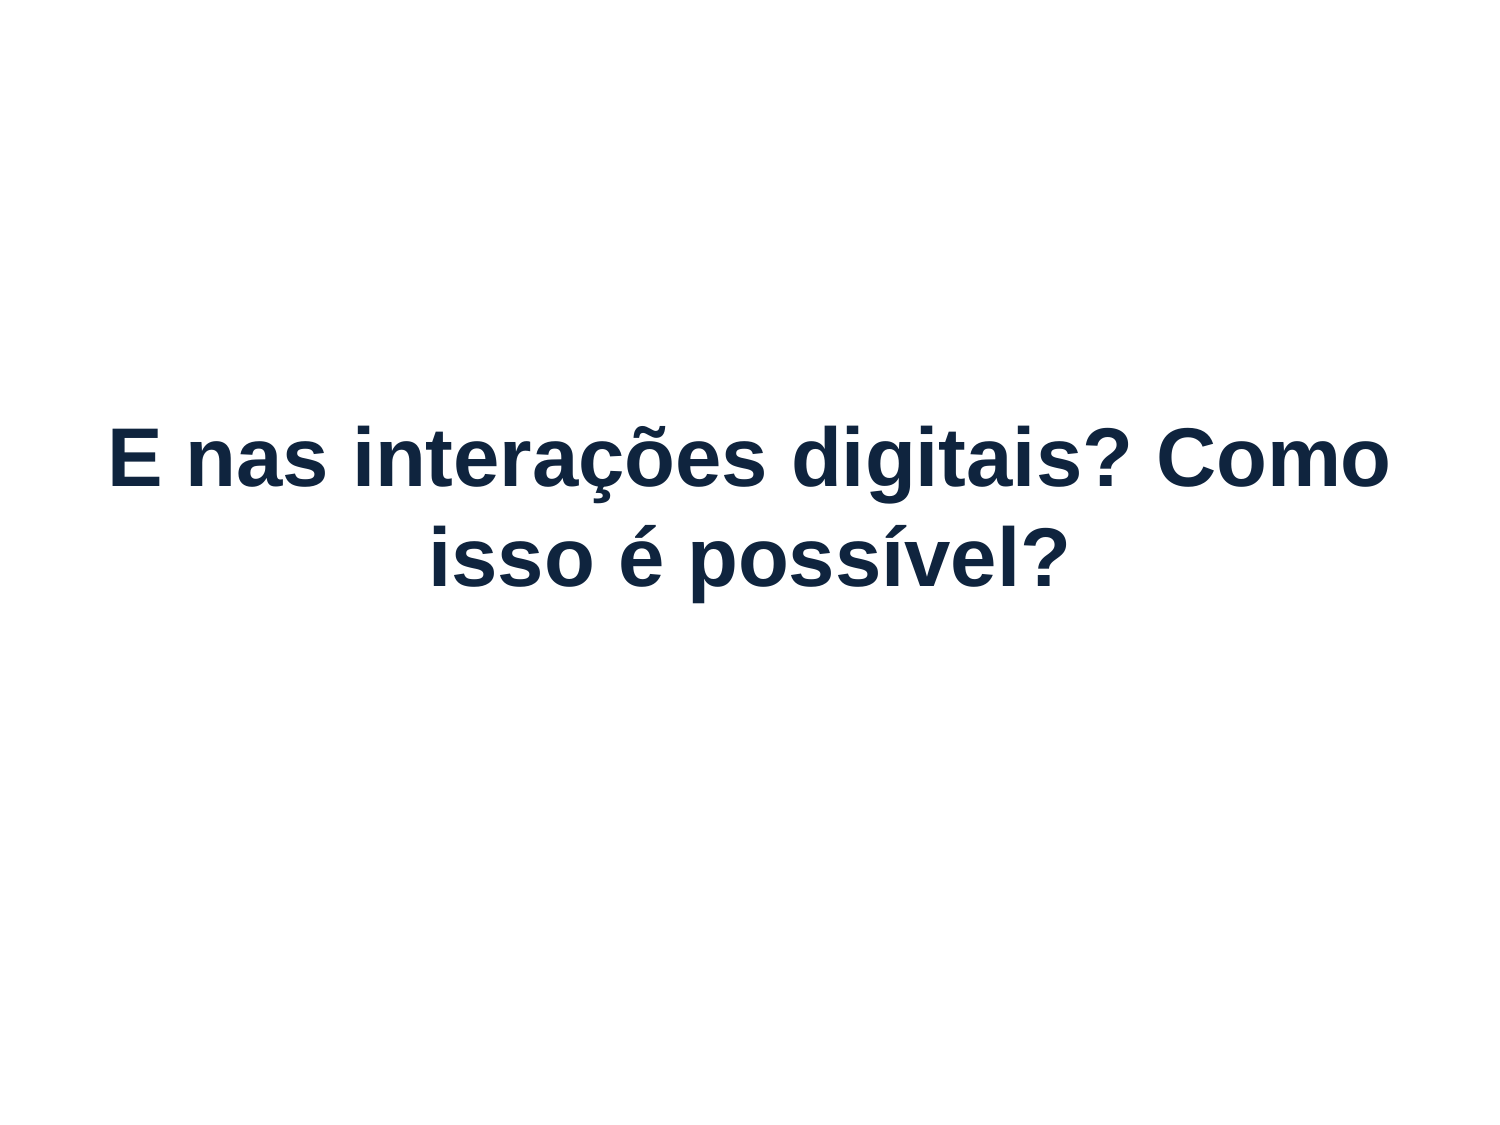

# E nas interações digitais? Como isso é possível?